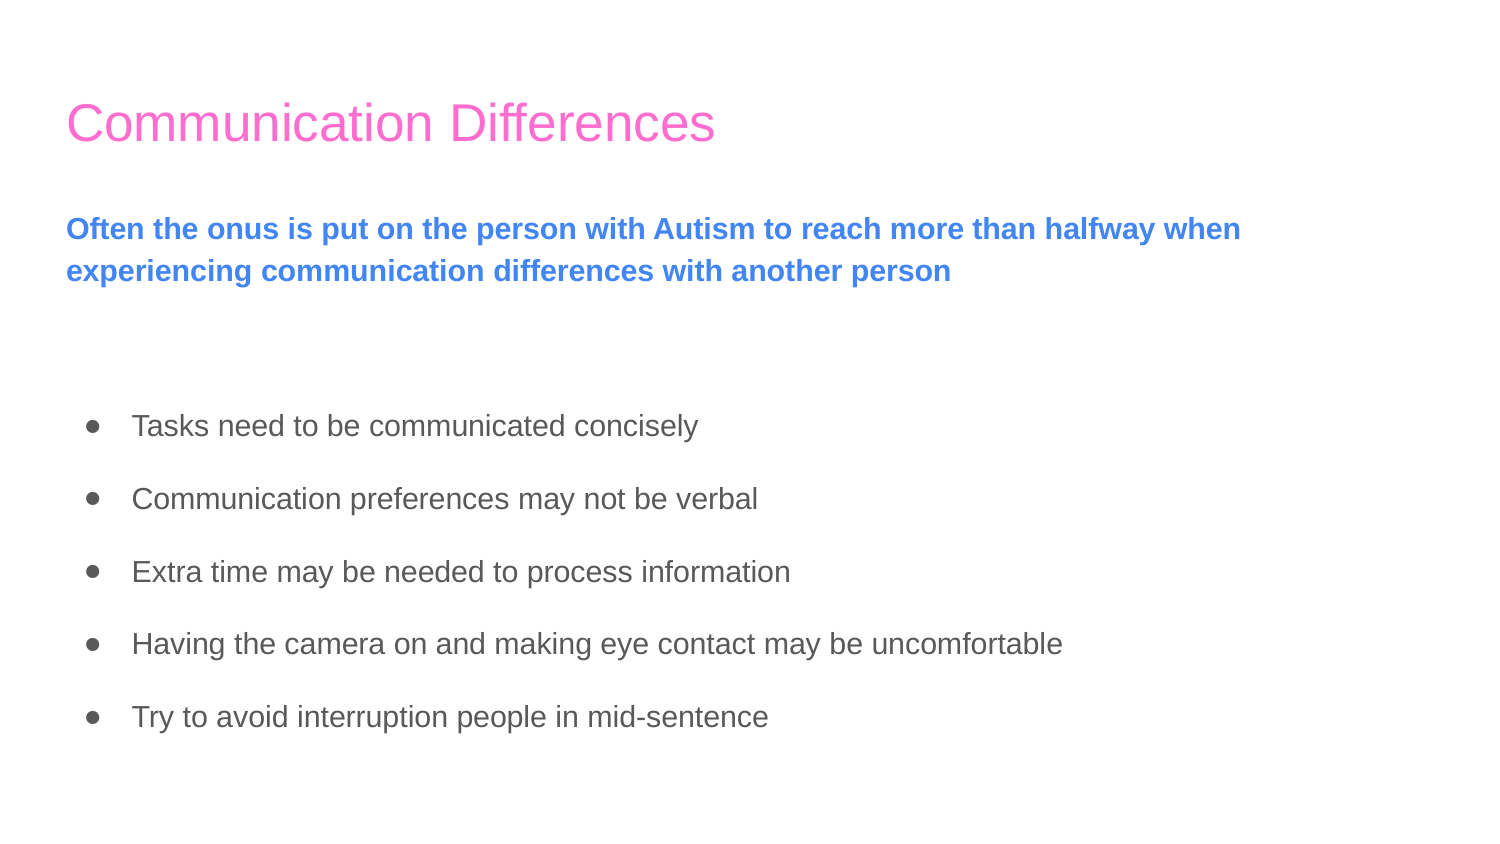

# Communication Differences
Often the onus is put on the person with Autism to reach more than halfway when experiencing communication differences with another person

Tasks need to be communicated concisely
Communication preferences may not be verbal
Extra time may be needed to process information
Having the camera on and making eye contact may be uncomfortable
Try to avoid interruption people in mid-sentence